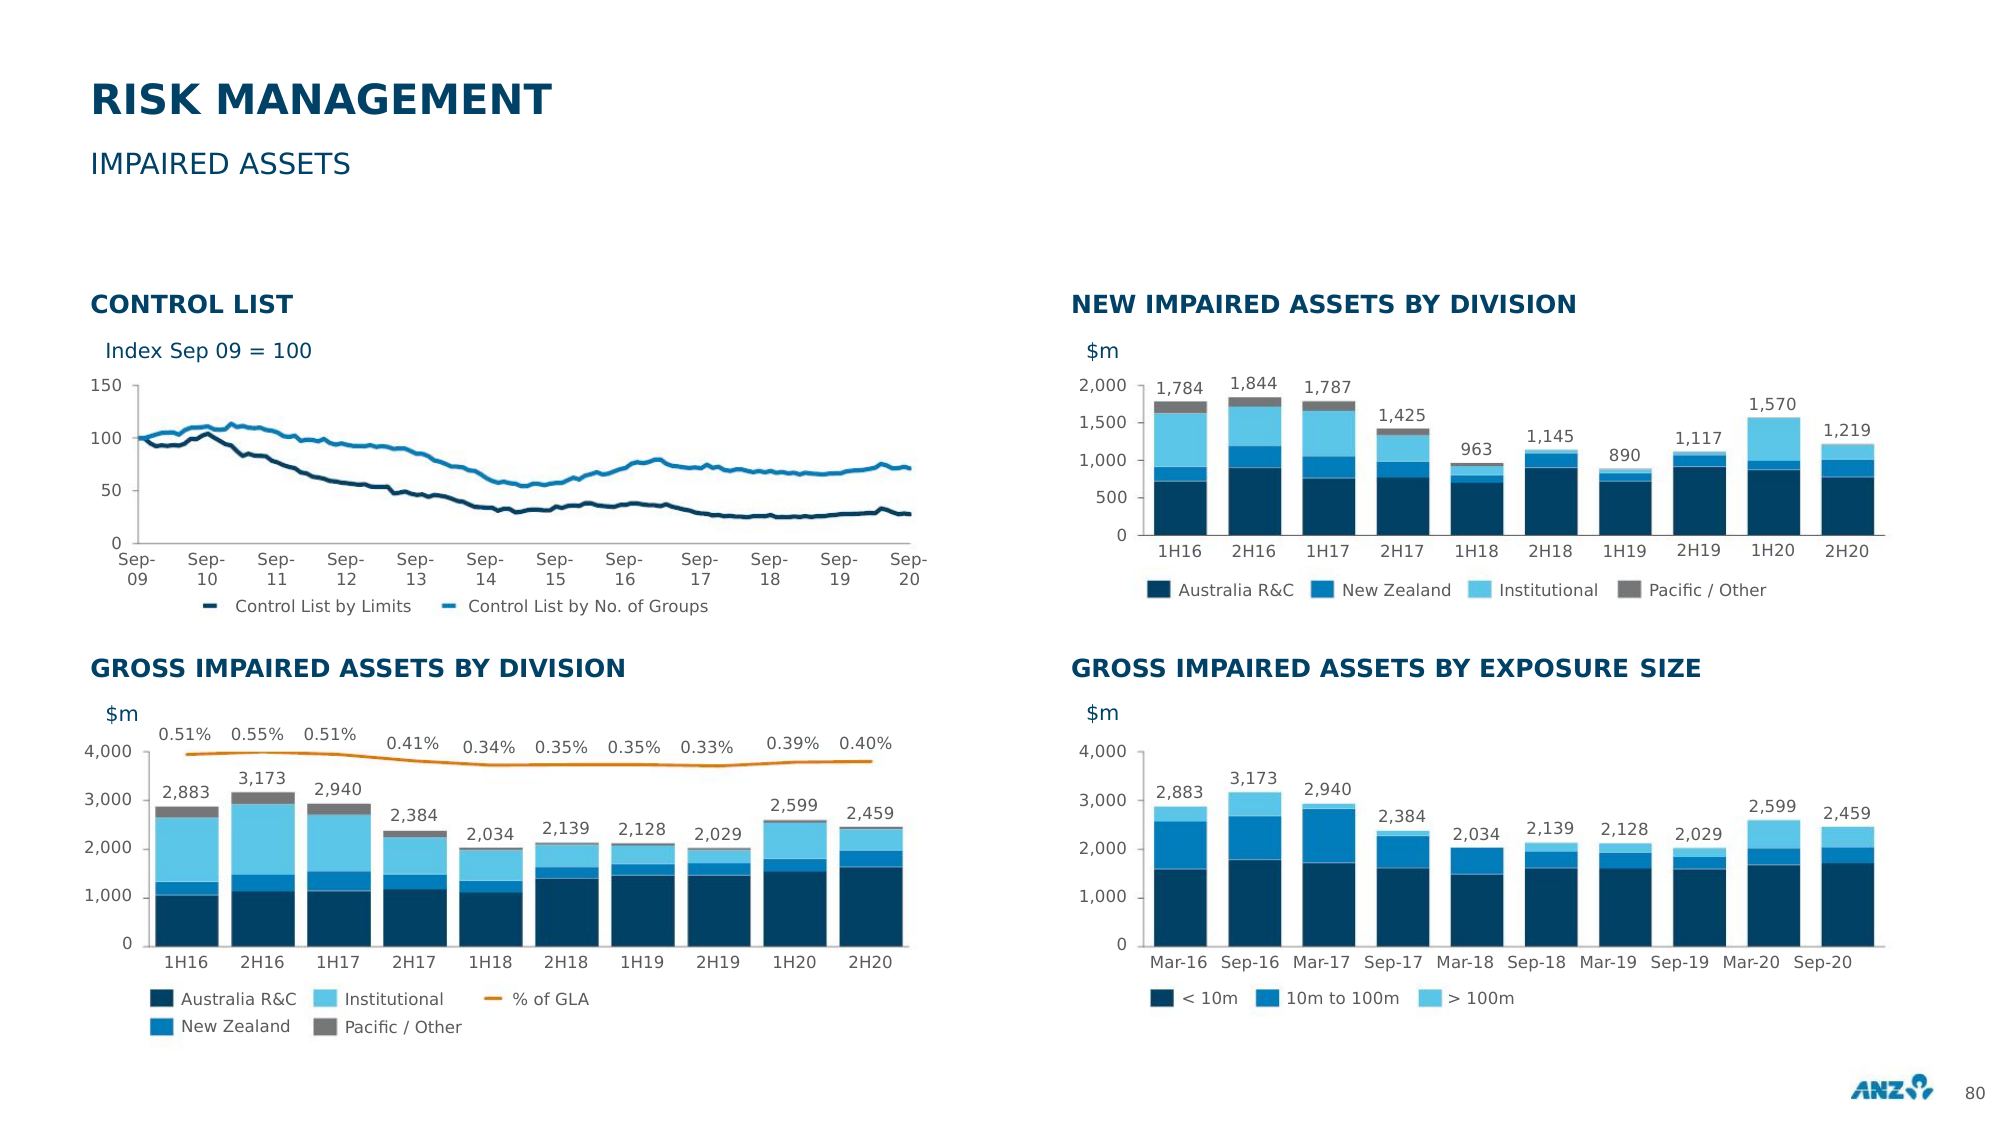

RISK MANAGEMENT
IMPAIRED ASSETS
CONTROL LIST
NEW IMPAIRED ASSETS BY DIVISION
$m
Index Sep 09 = 100
1,844
150
2,000
1,500
1,000
500
1,787
1,784
1,570
1H20
1,425
1,219
2H20
1,145
100
50
0
1,117
2H19
963
890
0
1H16
2H16
1H17
2H17
1H18
2H18
1H19
Sep-
09
Sep-
10
Sep-
11
Sep-
12
Sep-
13
Sep-
14
Sep-
15
Sep-
16
Sep-
17
Sep-
18
Sep-
19
Sep-
20
Australia R&C
New Zealand
Institutional
Pacific / Other
Control List by Limits
Control List by No. of Groups
GROSS IMPAIRED ASSETS BY DIVISION
GROSS IMPAIRED ASSETS BY EXPOSURE SIZE
$m
$m
0.51% 0.55% 0.51%
0.41%
2,384
0.39% 0.40%
2,599
0.34% 0.35% 0.35% 0.33%
4,000
3,000
2,000
1,000
0
4,000
3,173
3,173
2,940
2,940
2,883
2,883
3,000
2,000
1,000
0
2,599
2,459
2,459
2,384
2,139
2,139
2,128
1H19
2,128
2,034
2,029
2H19
2,034
2,029
1H16
2H16
1H17
2H17
1H18
2H18
1H20
2H20
Mar-16 Sep-16 Mar-17 Sep-17 Mar-18 Sep-18 Mar-19 Sep-19 Mar-20 Sep-20
< 10m 10m to 100m > 100m
Australia R&C
New Zealand
Institutional
% of GLA
Pacific / Other
80